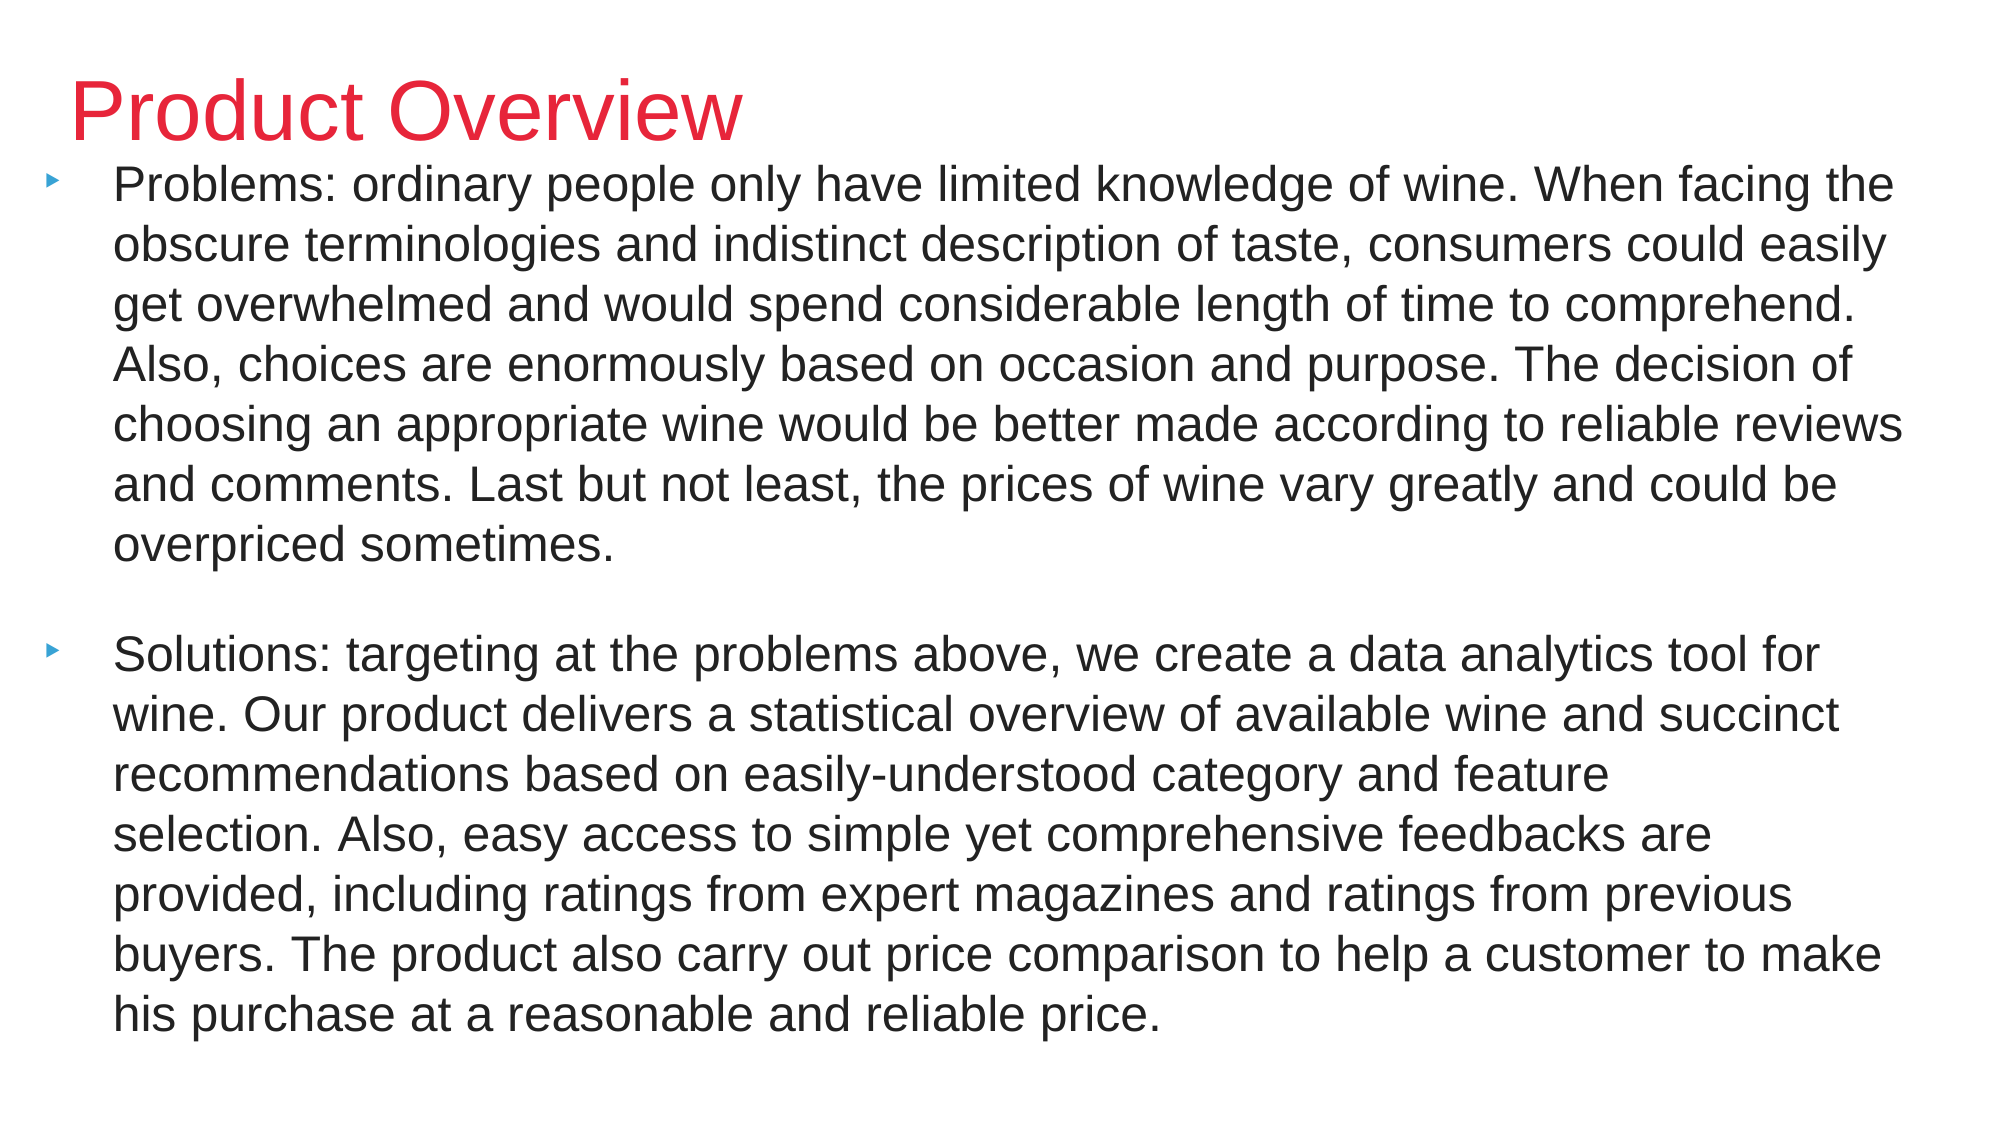

Product Overview
Problems: ordinary people only have limited knowledge of wine. When facing the obscure terminologies and indistinct description of taste, consumers could easily get overwhelmed and would spend considerable length of time to comprehend. Also, choices are enormously based on occasion and purpose. The decision of choosing an appropriate wine would be better made according to reliable reviews and comments. Last but not least, the prices of wine vary greatly and could be overpriced sometimes.
Solutions: targeting at the problems above, we create a data analytics tool for wine. Our product delivers a statistical overview of available wine and succinct recommendations based on easily-understood category and feature selection. Also, easy access to simple yet comprehensive feedbacks are provided, including ratings from expert magazines and ratings from previous buyers. The product also carry out price comparison to help a customer to make his purchase at a reasonable and reliable price.